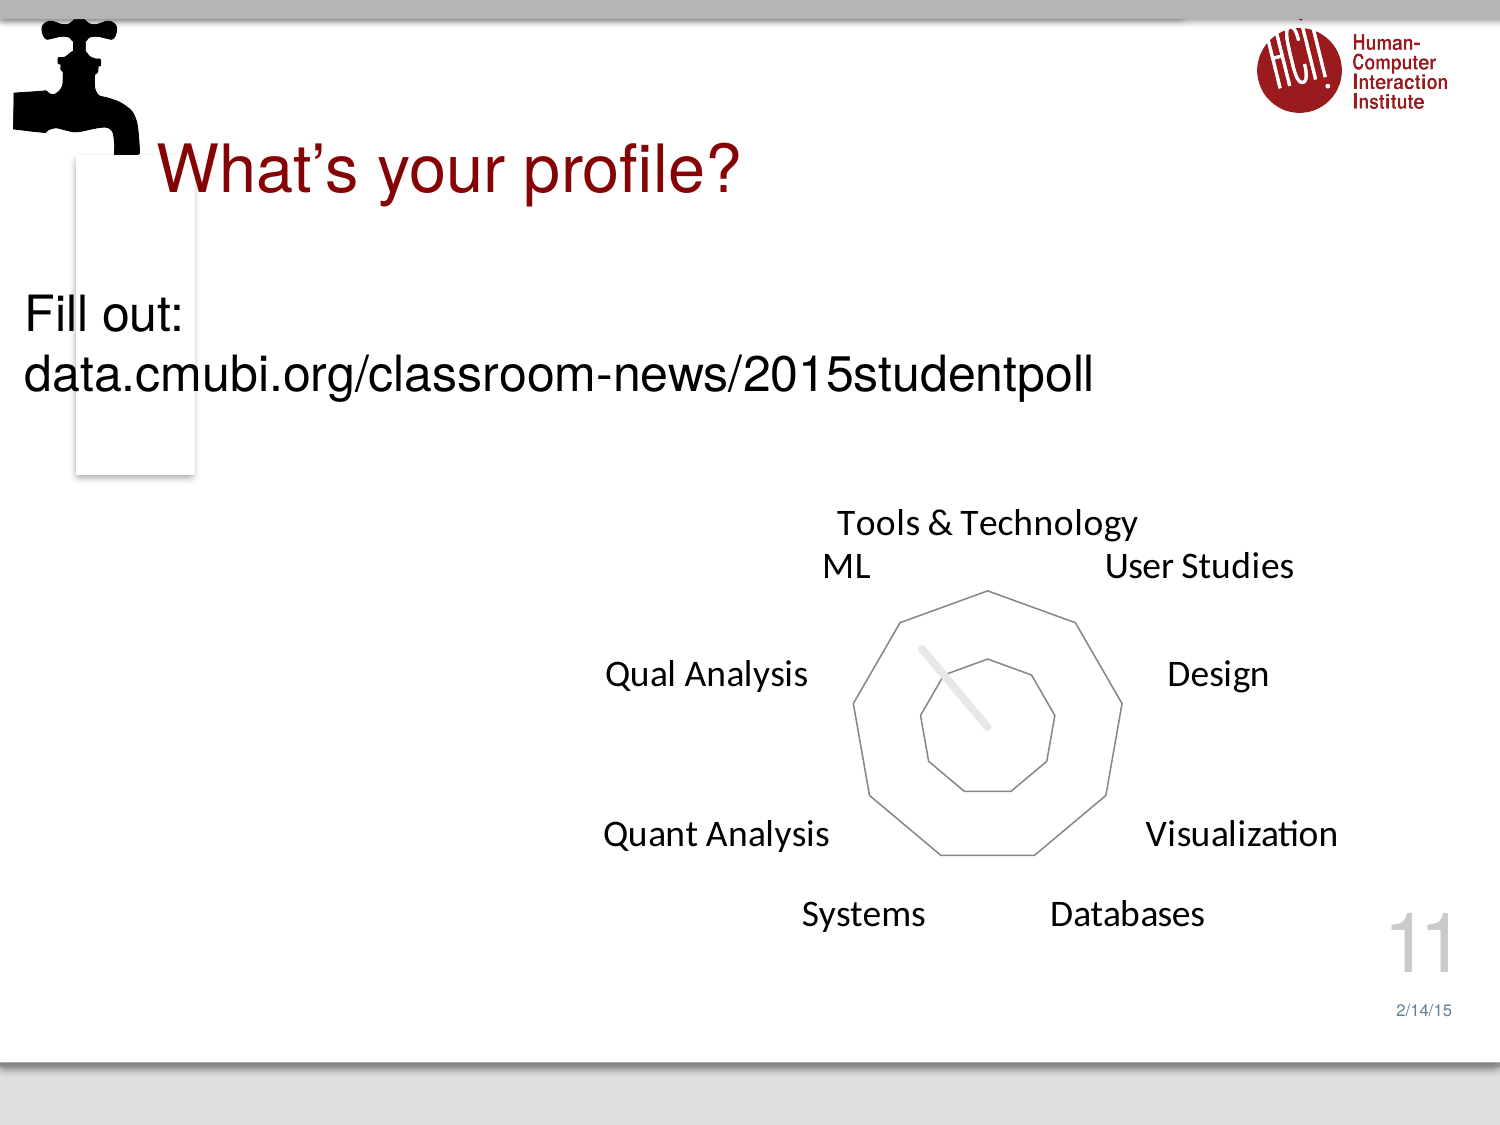

# What’s your profile?

Fill out:
data.cmubi.org/classroom-news/2015studentpoll

### Chart

| Category | Skills Instead of Areas |
|---|---|
| Tools & Technology | 0.0 |
| User Studies | 0.0 |
| Design | 0.0 |
| Visualization | 0.0 |
| Databases | 0.0 |
| Systems | 0.0 |
| Quant Analysis | 0.0 |
| Qual Analysis | 0.0 |
| ML | 3.0 |
11
2/14/15